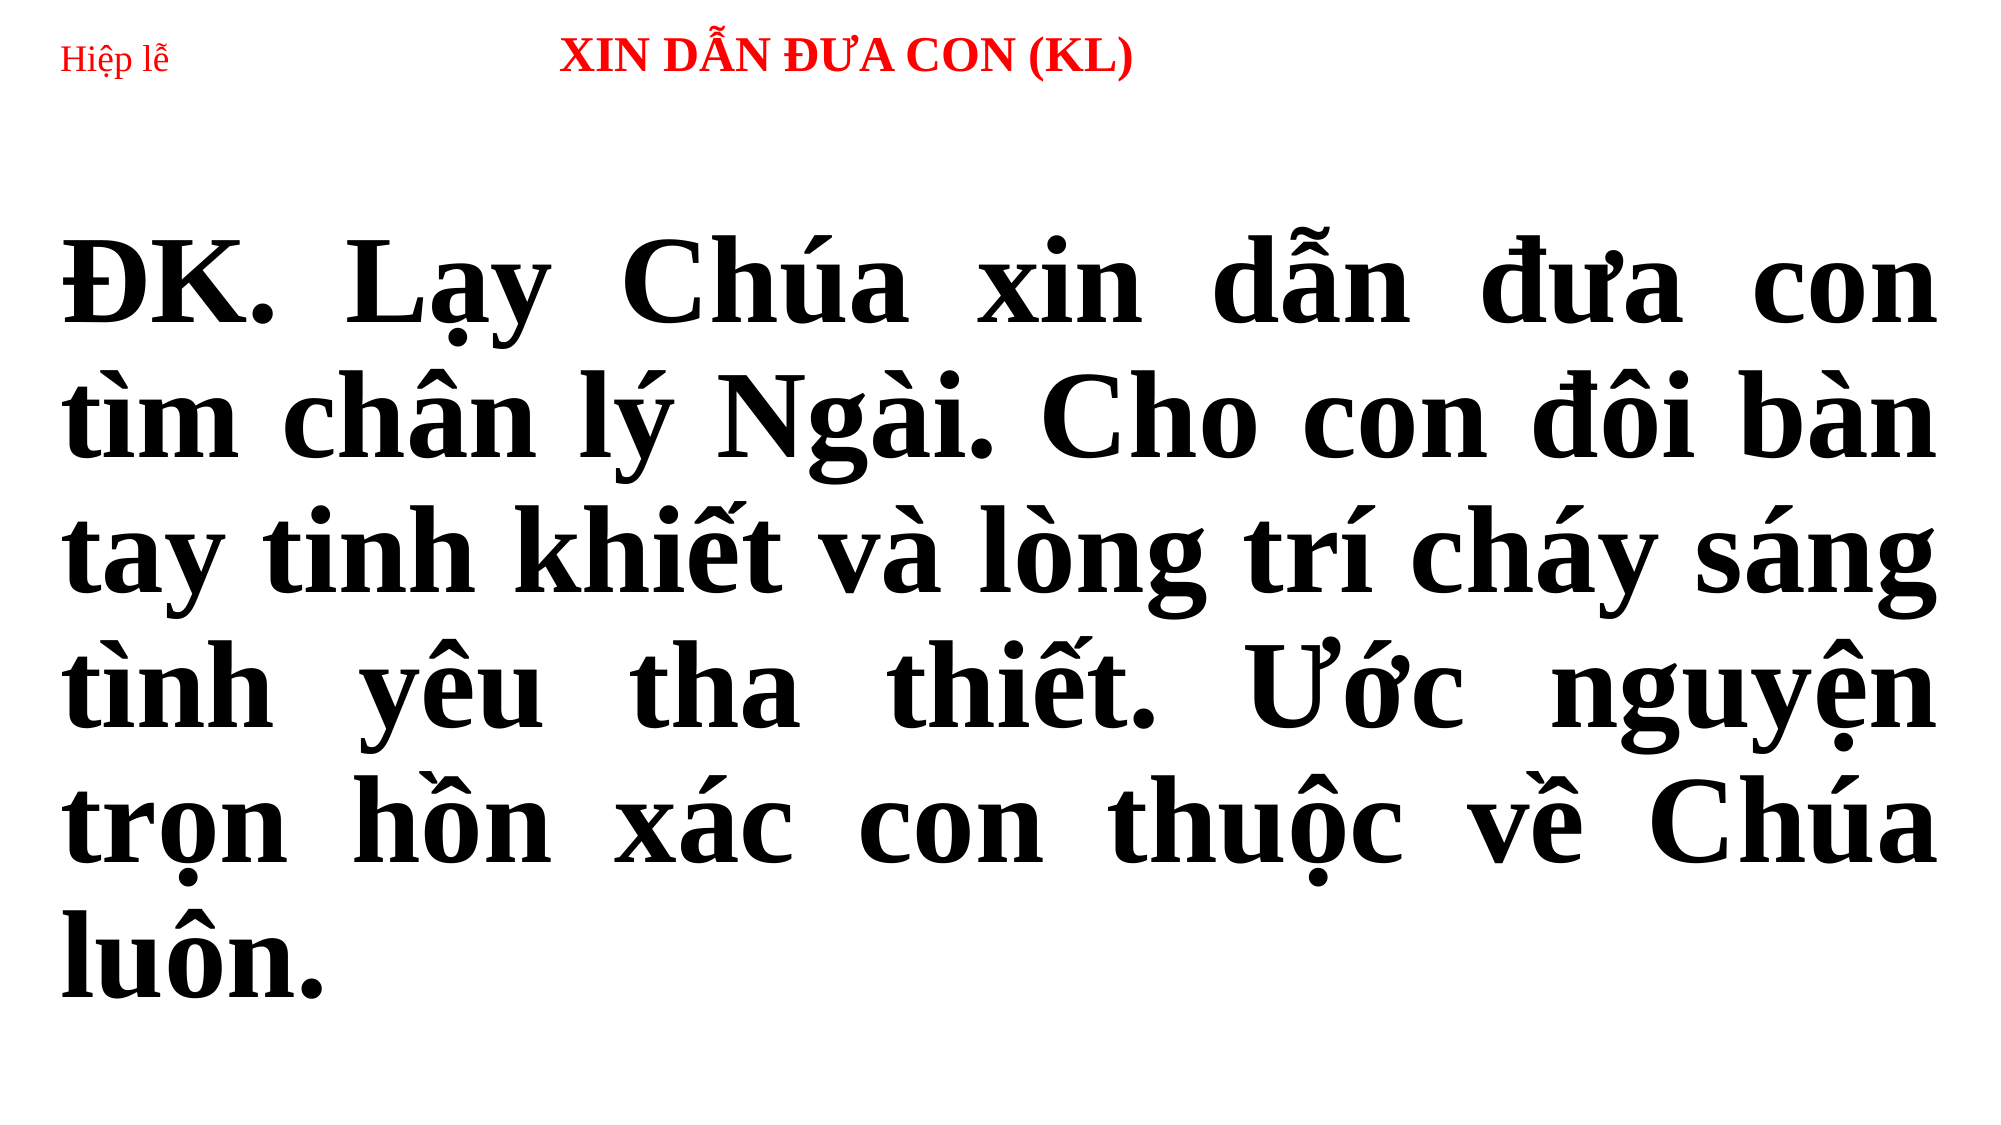

# Hiệp lễ                                         XIN DẪN ĐƯA CON (KL)
ĐK. Lạy Chúa xin dẫn đưa con tìm chân lý Ngài. Cho con đôi bàn tay tinh khiết và lòng trí cháy sáng tình yêu tha thiết. Ước nguyện trọn hồn xác con thuộc về Chúa luôn.